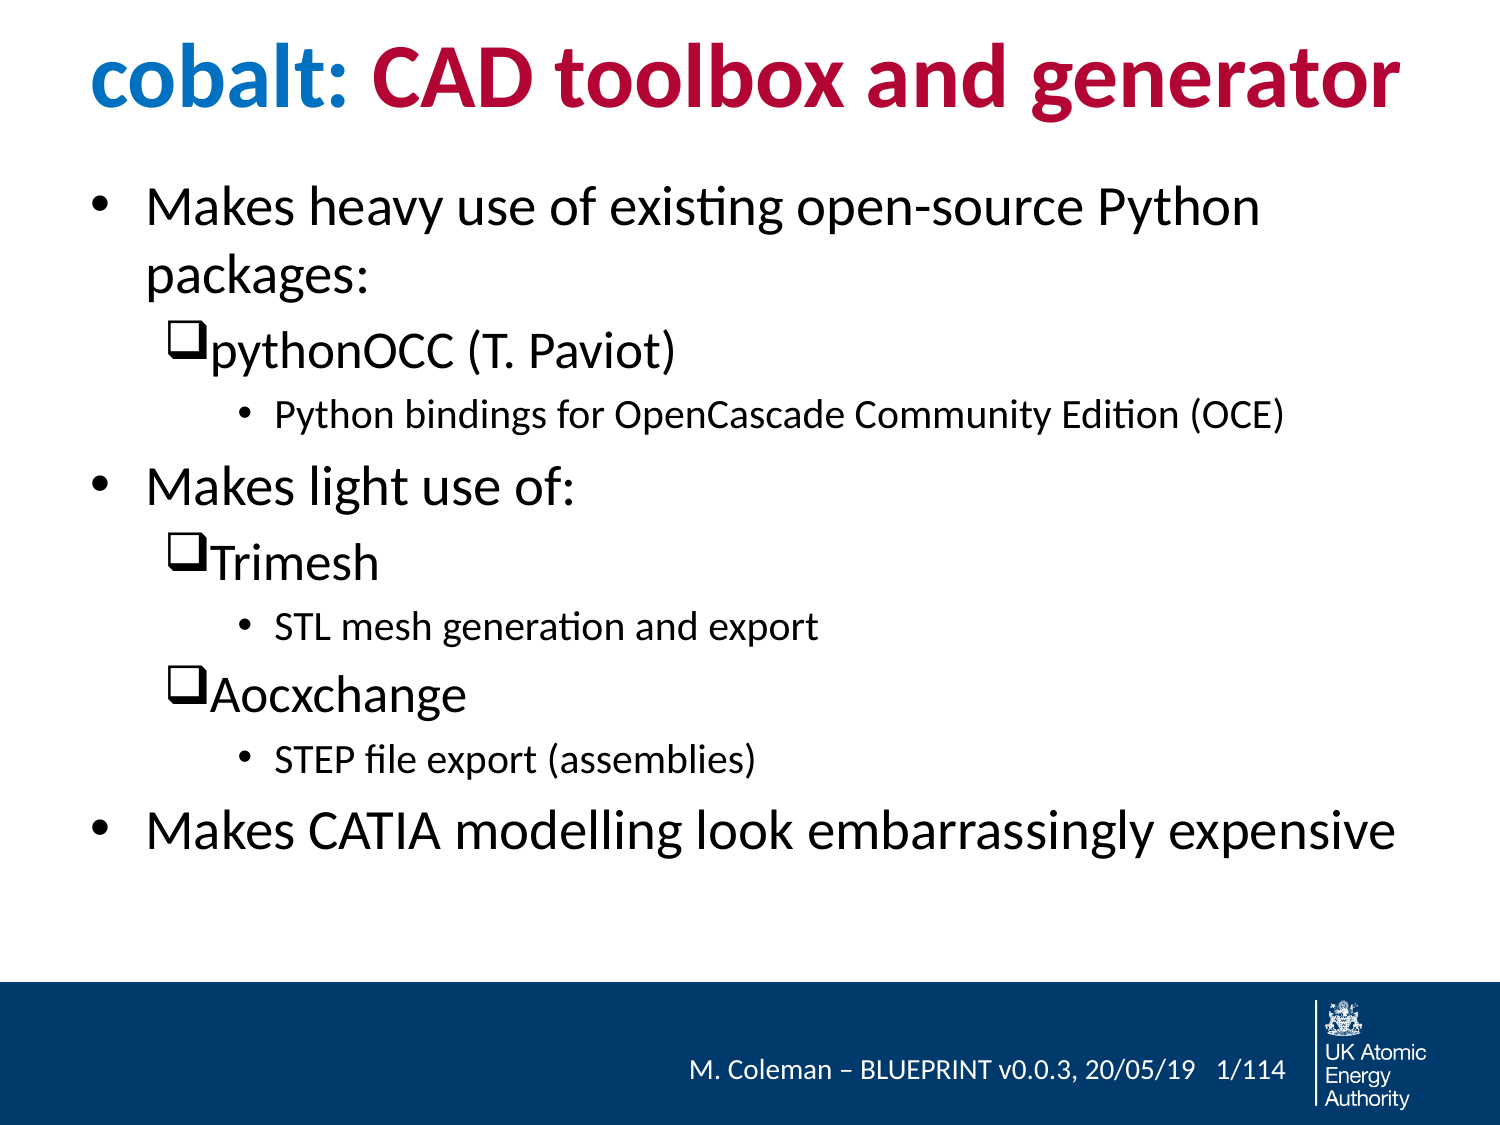

# cobalt: CAD toolbox and generator
Makes heavy use of existing open-source Python packages:
pythonOCC (T. Paviot)
Python bindings for OpenCascade Community Edition (OCE)
Makes light use of:
Trimesh
STL mesh generation and export
Aocxchange
STEP file export (assemblies)
Makes CATIA modelling look embarrassingly expensive